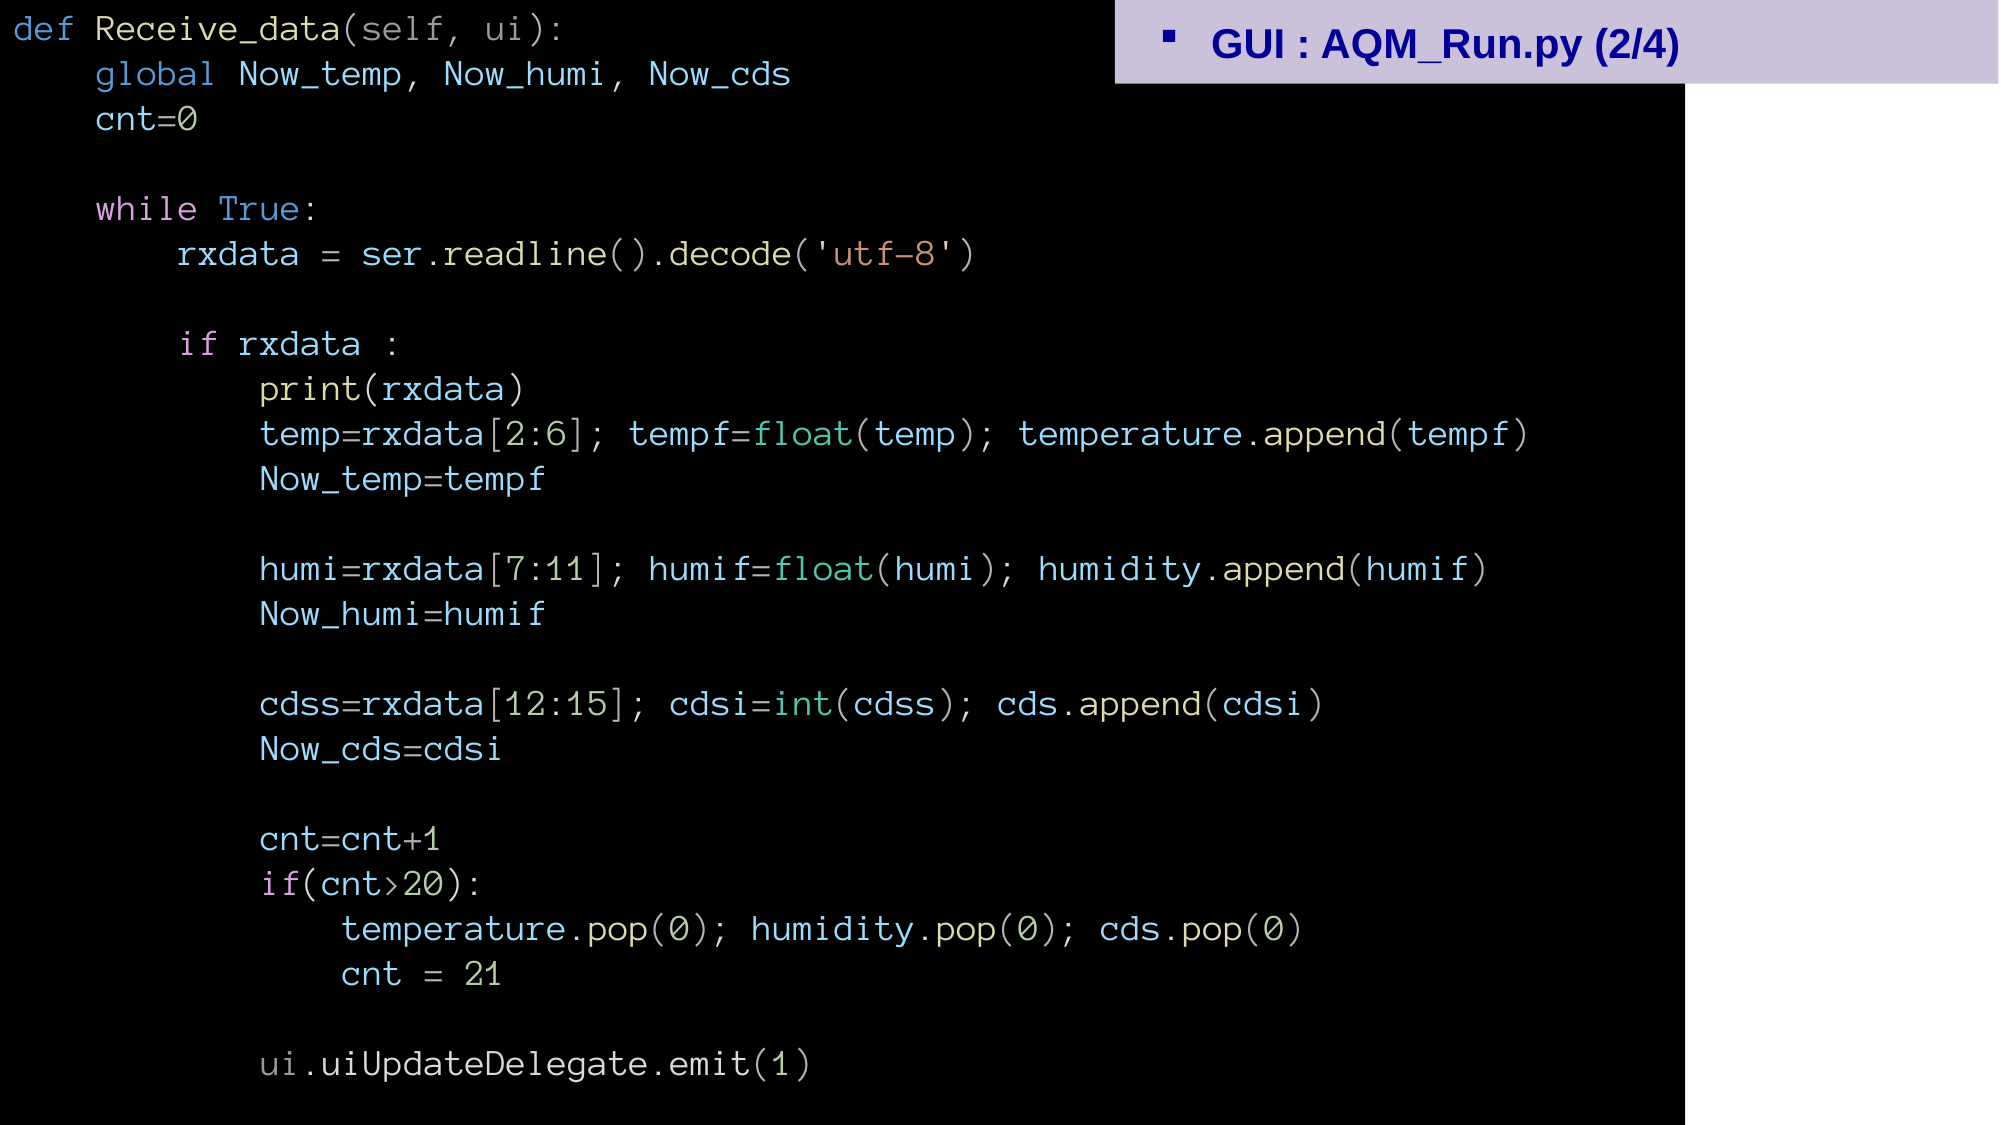

GUI : AQM_Run.py (2/4)
def Receive_data(self, ui):
    global Now_temp, Now_humi, Now_cds
    cnt=0

    while True:
        rxdata = ser.readline().decode('utf-8')

        if rxdata :
            print(rxdata)
            temp=rxdata[2:6]; tempf=float(temp); temperature.append(tempf)
            Now_temp=tempf
            humi=rxdata[7:11]; humif=float(humi); humidity.append(humif)
            Now_humi=humif
            cdss=rxdata[12:15]; cdsi=int(cdss); cds.append(cdsi)
            Now_cds=cdsi
            cnt=cnt+1
            if(cnt>20):
                temperature.pop(0); humidity.pop(0); cds.pop(0)
                cnt = 21

            ui.uiUpdateDelegate.emit(1)